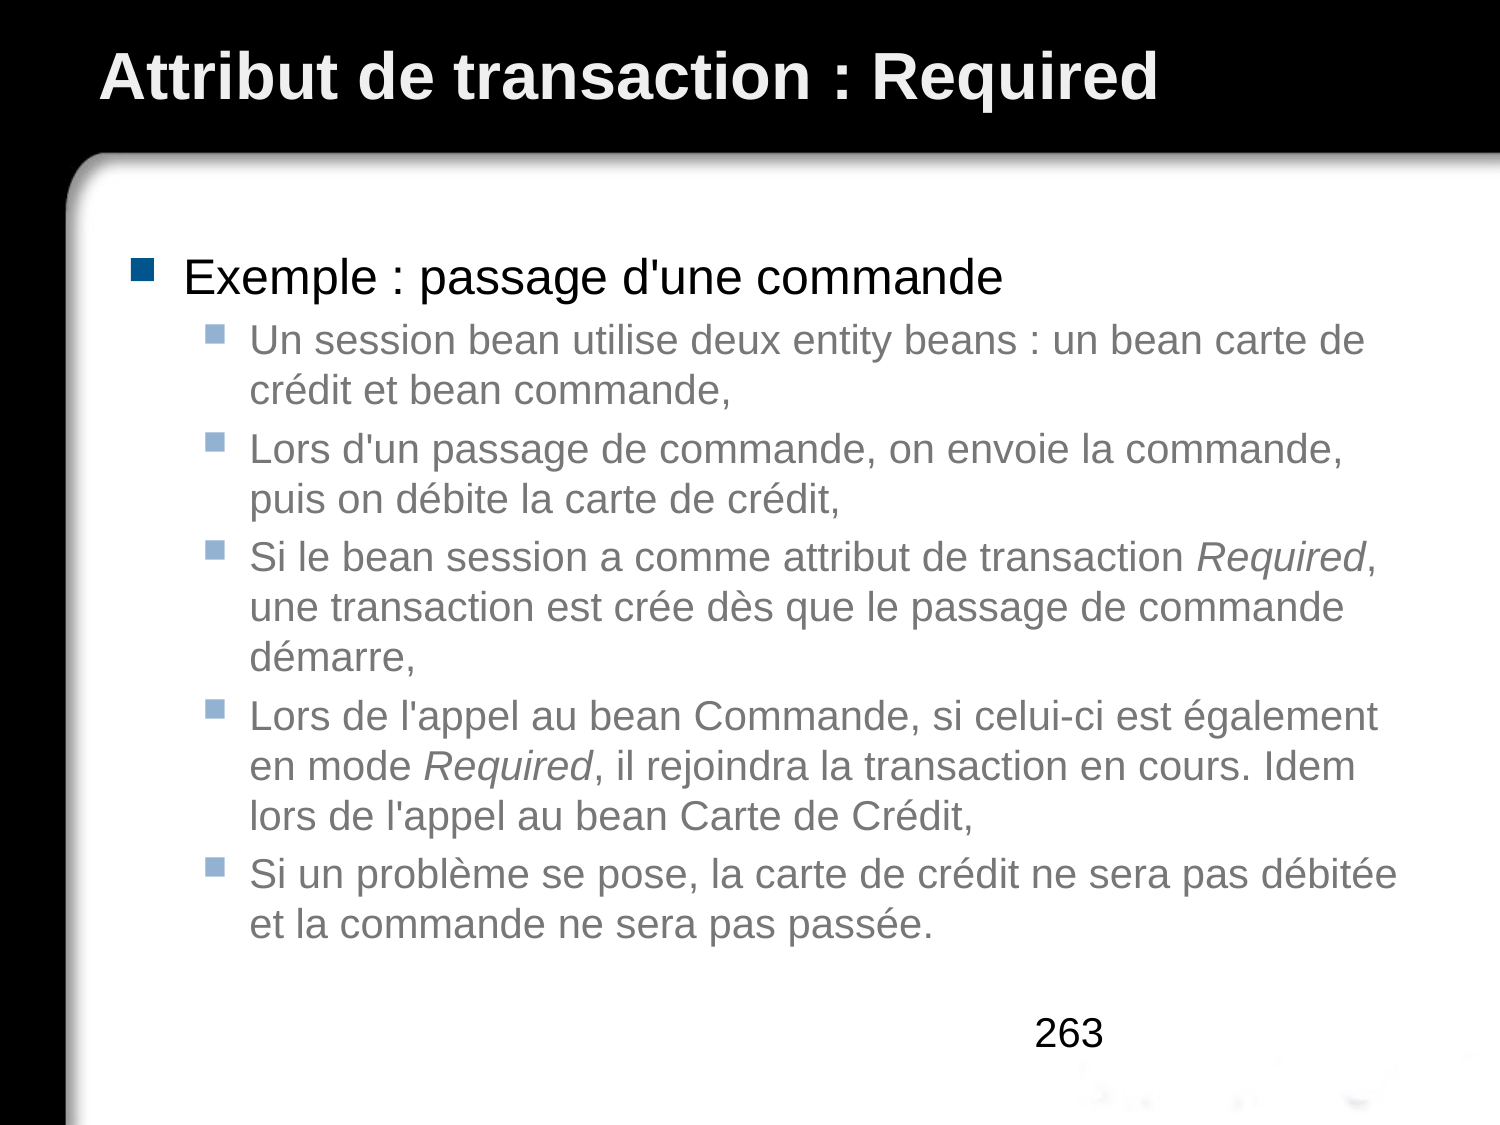

# Attribut de transaction : Required
Exemple : passage d'une commande
Un session bean utilise deux entity beans : un bean carte de crédit et bean commande,
Lors d'un passage de commande, on envoie la commande, puis on débite la carte de crédit,
Si le bean session a comme attribut de transaction Required, une transaction est crée dès que le passage de commande démarre,
Lors de l'appel au bean Commande, si celui-ci est également en mode Required, il rejoindra la transaction en cours. Idem lors de l'appel au bean Carte de Crédit,
Si un problème se pose, la carte de crédit ne sera pas débitée et la commande ne sera pas passée.